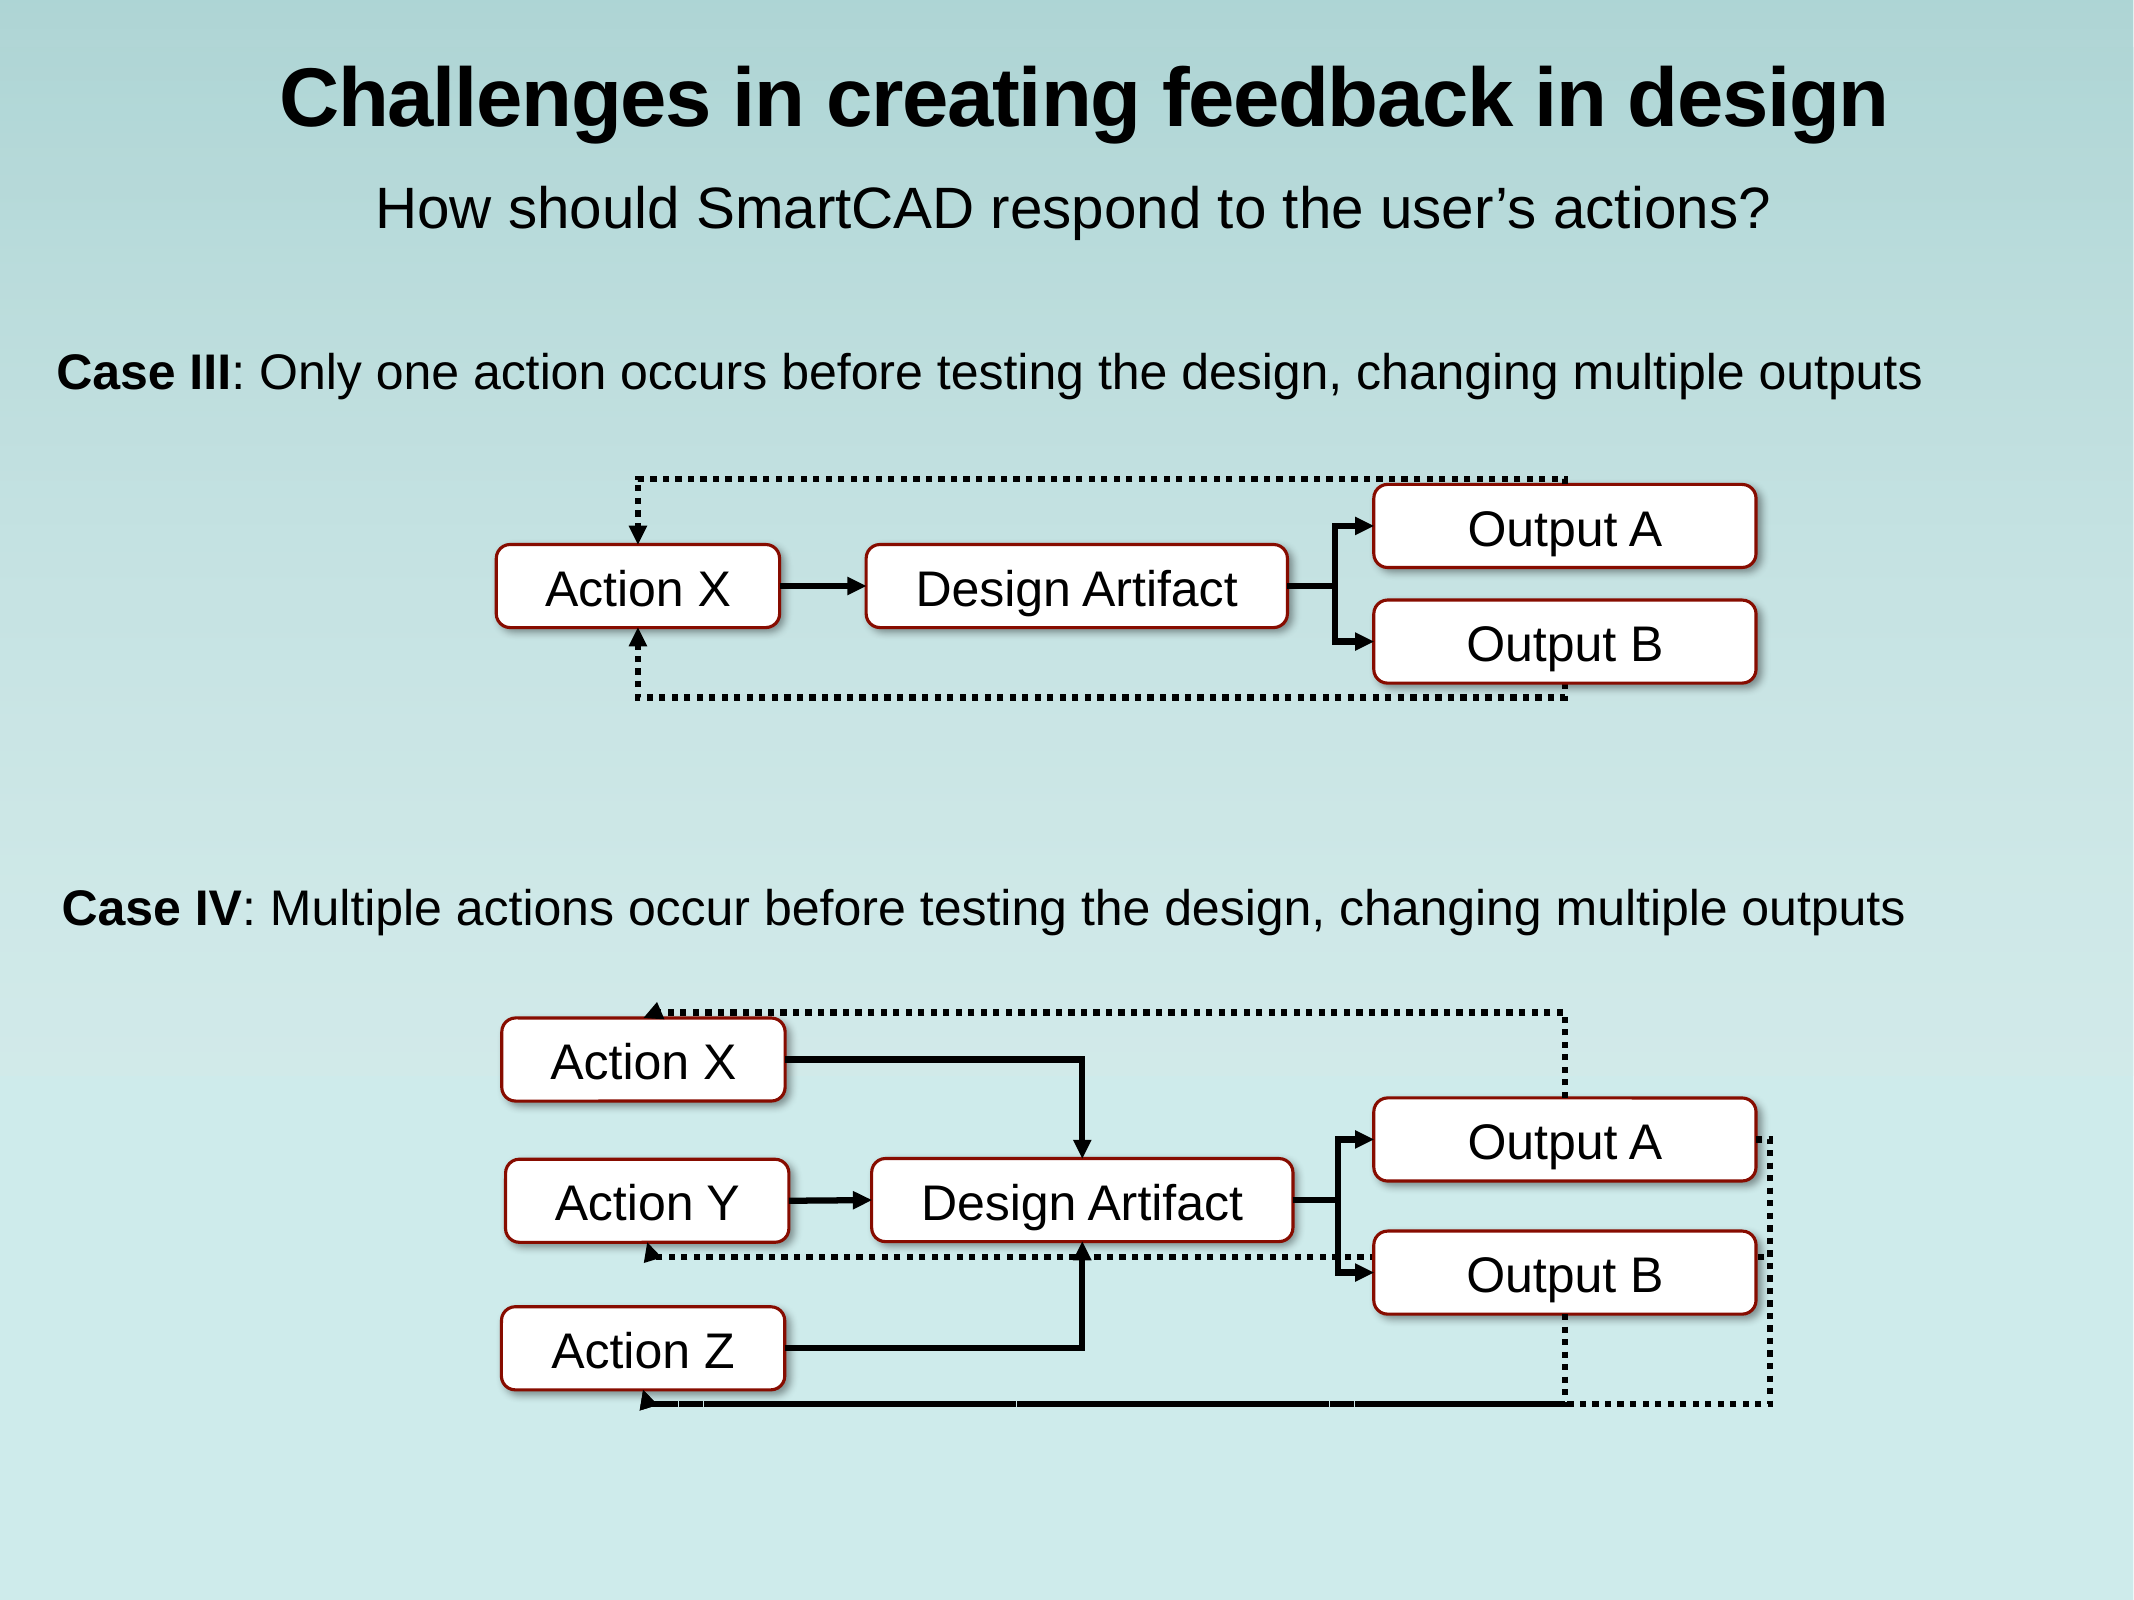

Challenges in creating feedback in design
How should SmartCAD respond to the user’s actions?
Case III: Only one action occurs before testing the design, changing multiple outputs
Output A
Action X
Design Artifact
Output B
Case IV: Multiple actions occur before testing the design, changing multiple outputs
Action X
Output A
Design Artifact
Action Y
Output B
Action Z